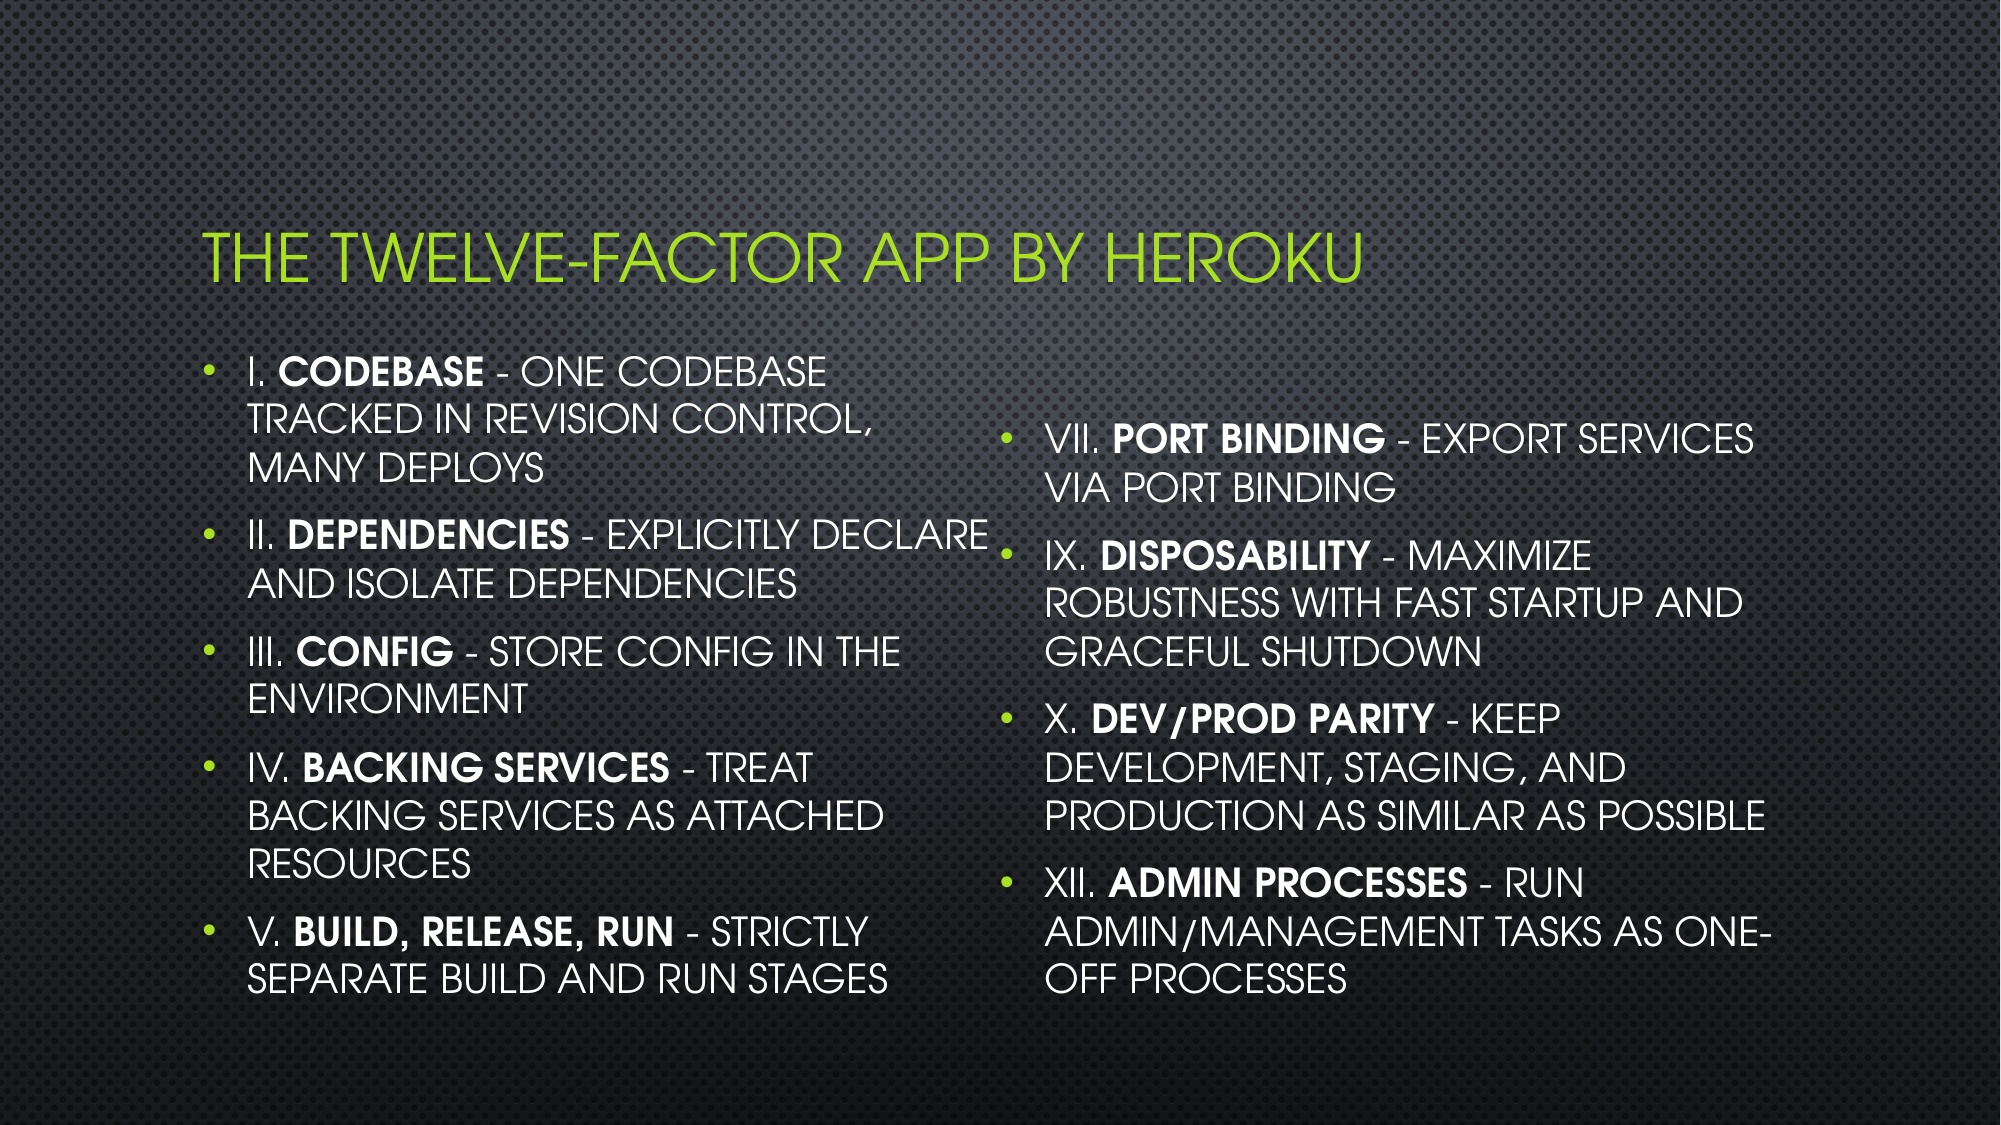

# The twelve-factor app by heroku
I. Codebase - One codebase tracked in revision control, many deploys
II. Dependencies - Explicitly declare and isolate dependencies
III. Config - Store config in the environment
IV. Backing Services - Treat backing services as attached resources
V. Build, release, run - Strictly separate build and run stages

VII. Port binding - Export services via port binding
IX. Disposability - Maximize robustness with fast startup and graceful shutdown
X. Dev/prod parity - Keep development, staging, and production as similar as possible
XII. Admin processes - Run admin/management tasks as one-off processes